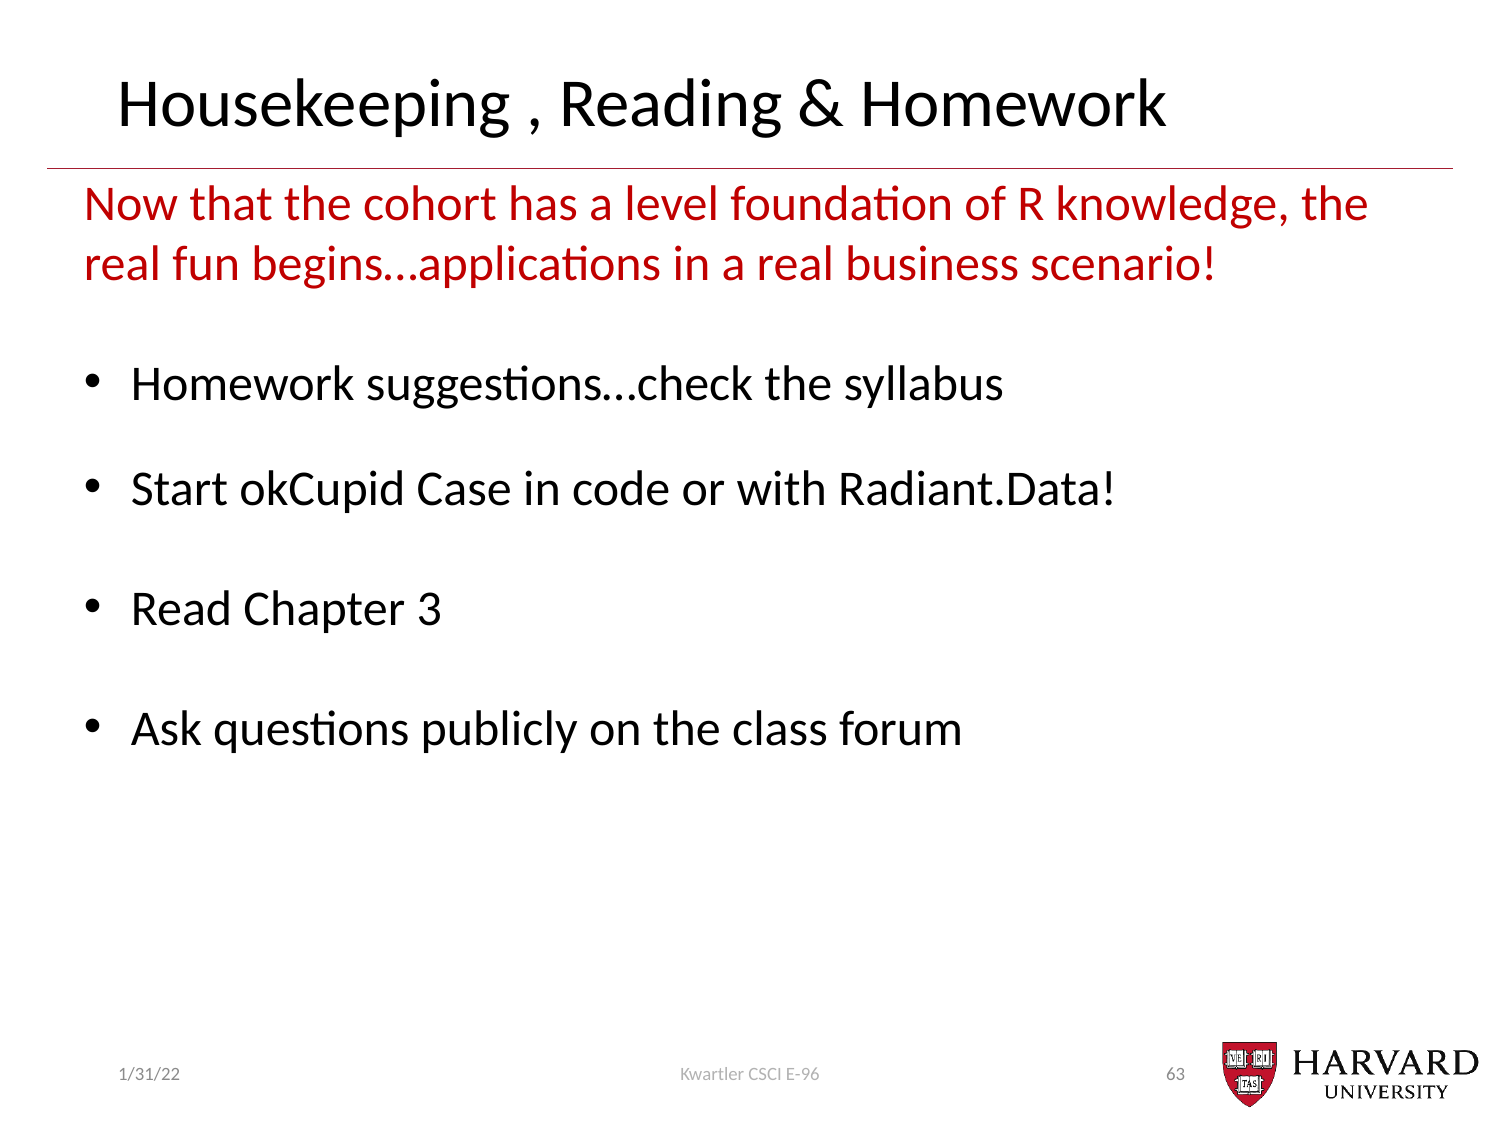

# Housekeeping , Reading & Homework
Now that the cohort has a level foundation of R knowledge, the real fun begins…applications in a real business scenario!

Homework suggestions…check the syllabus

Start okCupid Case in code or with Radiant.Data!

Read Chapter 3

Ask questions publicly on the class forum
1/31/22
Kwartler CSCI E-96
63